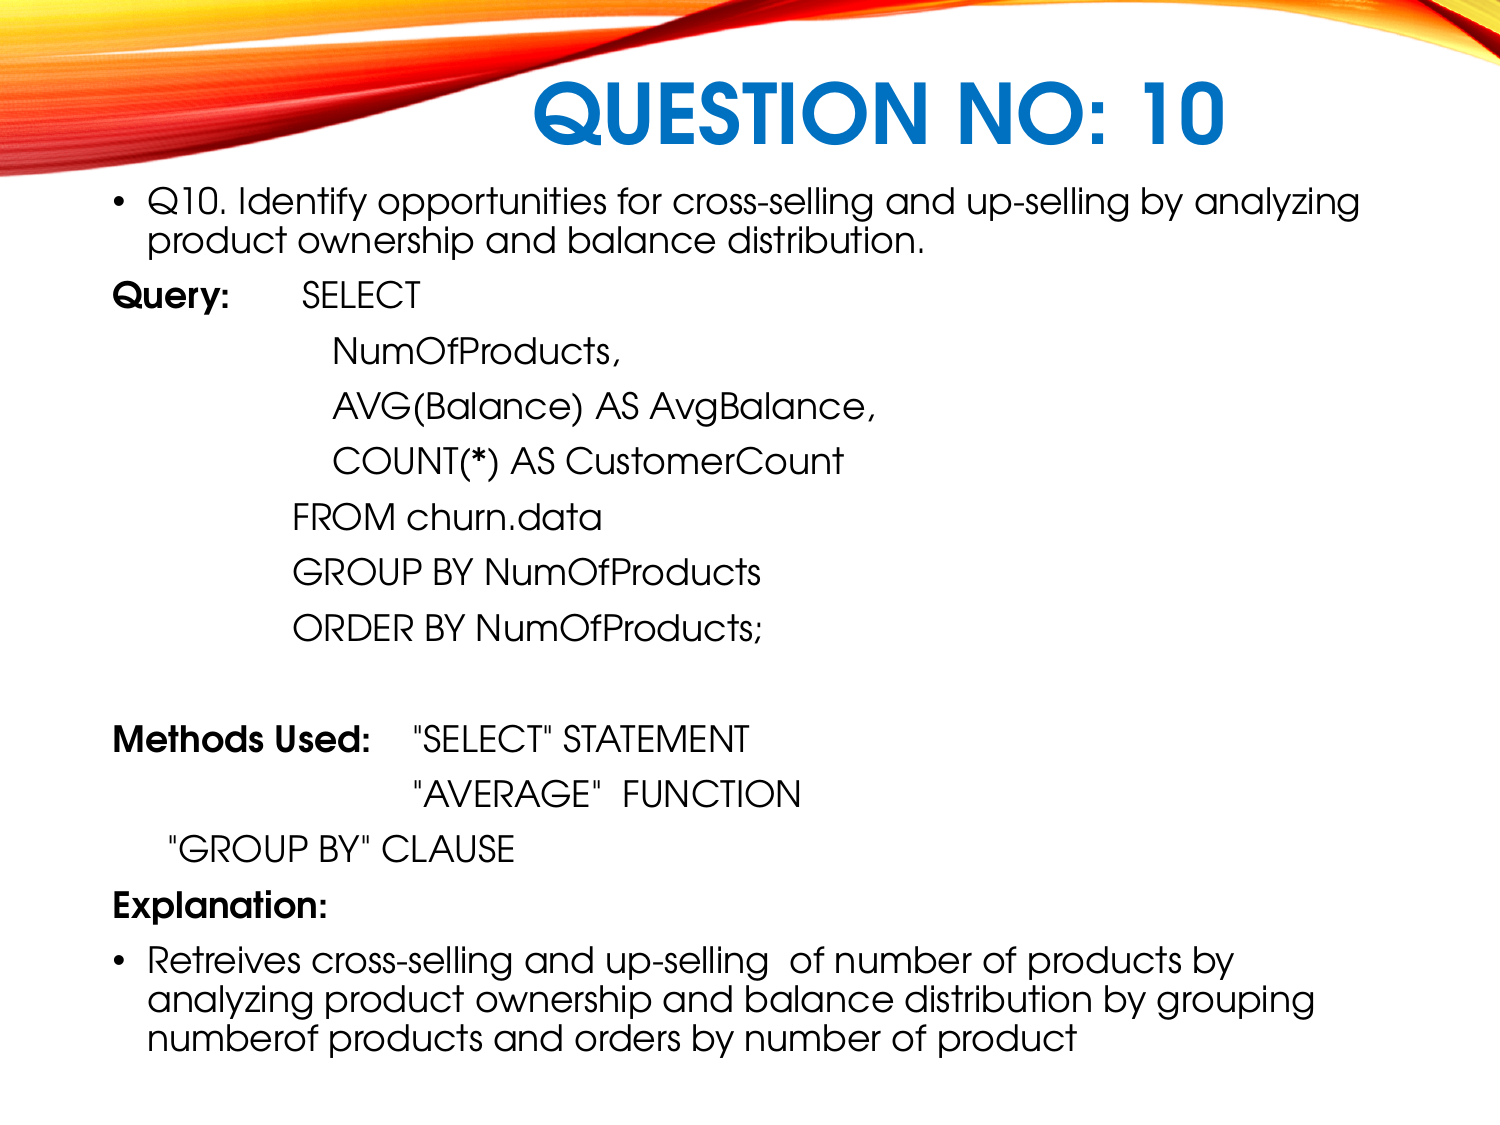

# QUESTION NO: 10
Q10. Identify opportunities for cross-selling and up-selling by analyzing product ownership and balance distribution.
Query:       SELECT
                      NumOfProducts,
                      AVG(Balance) AS AvgBalance,
                      COUNT(*) AS CustomerCount
                  FROM churn.data
                  GROUP BY NumOfProducts
                  ORDER BY NumOfProducts;

Methods Used:    "SELECT" STATEMENT
                              "AVERAGE"  FUNCTION
			  "GROUP BY" CLAUSE
Explanation:
Retreives cross-selling and up-selling  of number of products by analyzing product ownership and balance distribution by grouping numberof products and orders by number of product